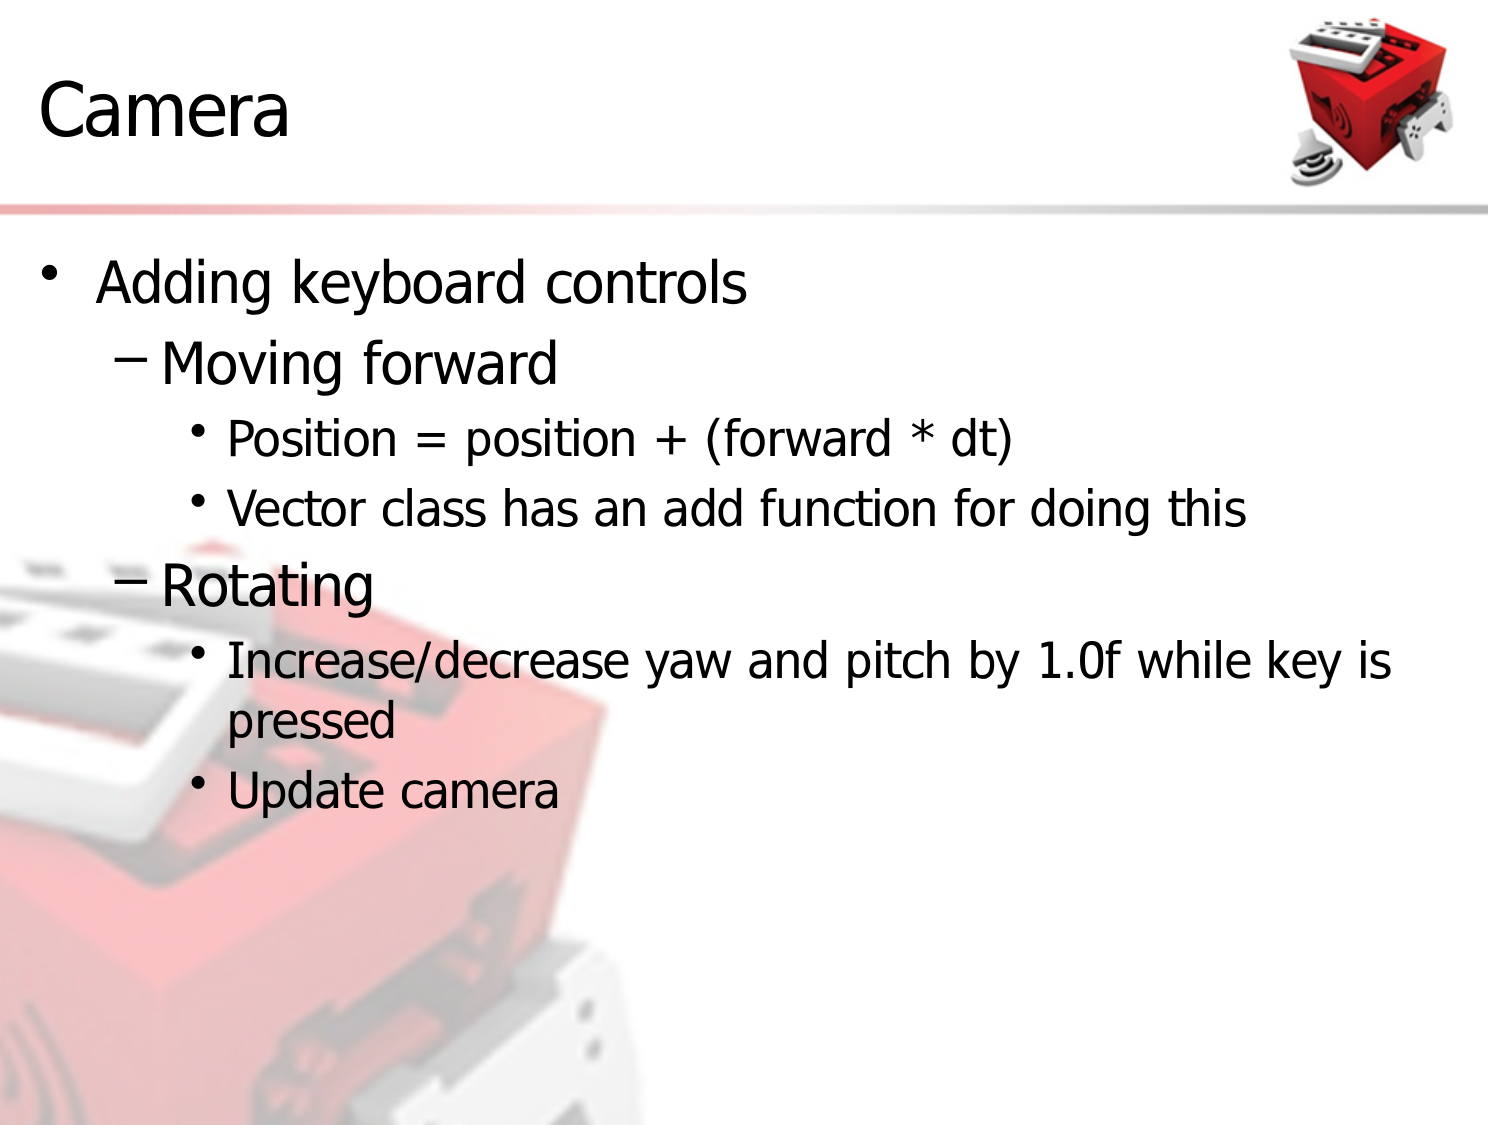

# Camera
Adding keyboard controls
Moving forward
Position = position + (forward * dt)
Vector class has an add function for doing this
Rotating
Increase/decrease yaw and pitch by 1.0f while key is pressed
Update camera